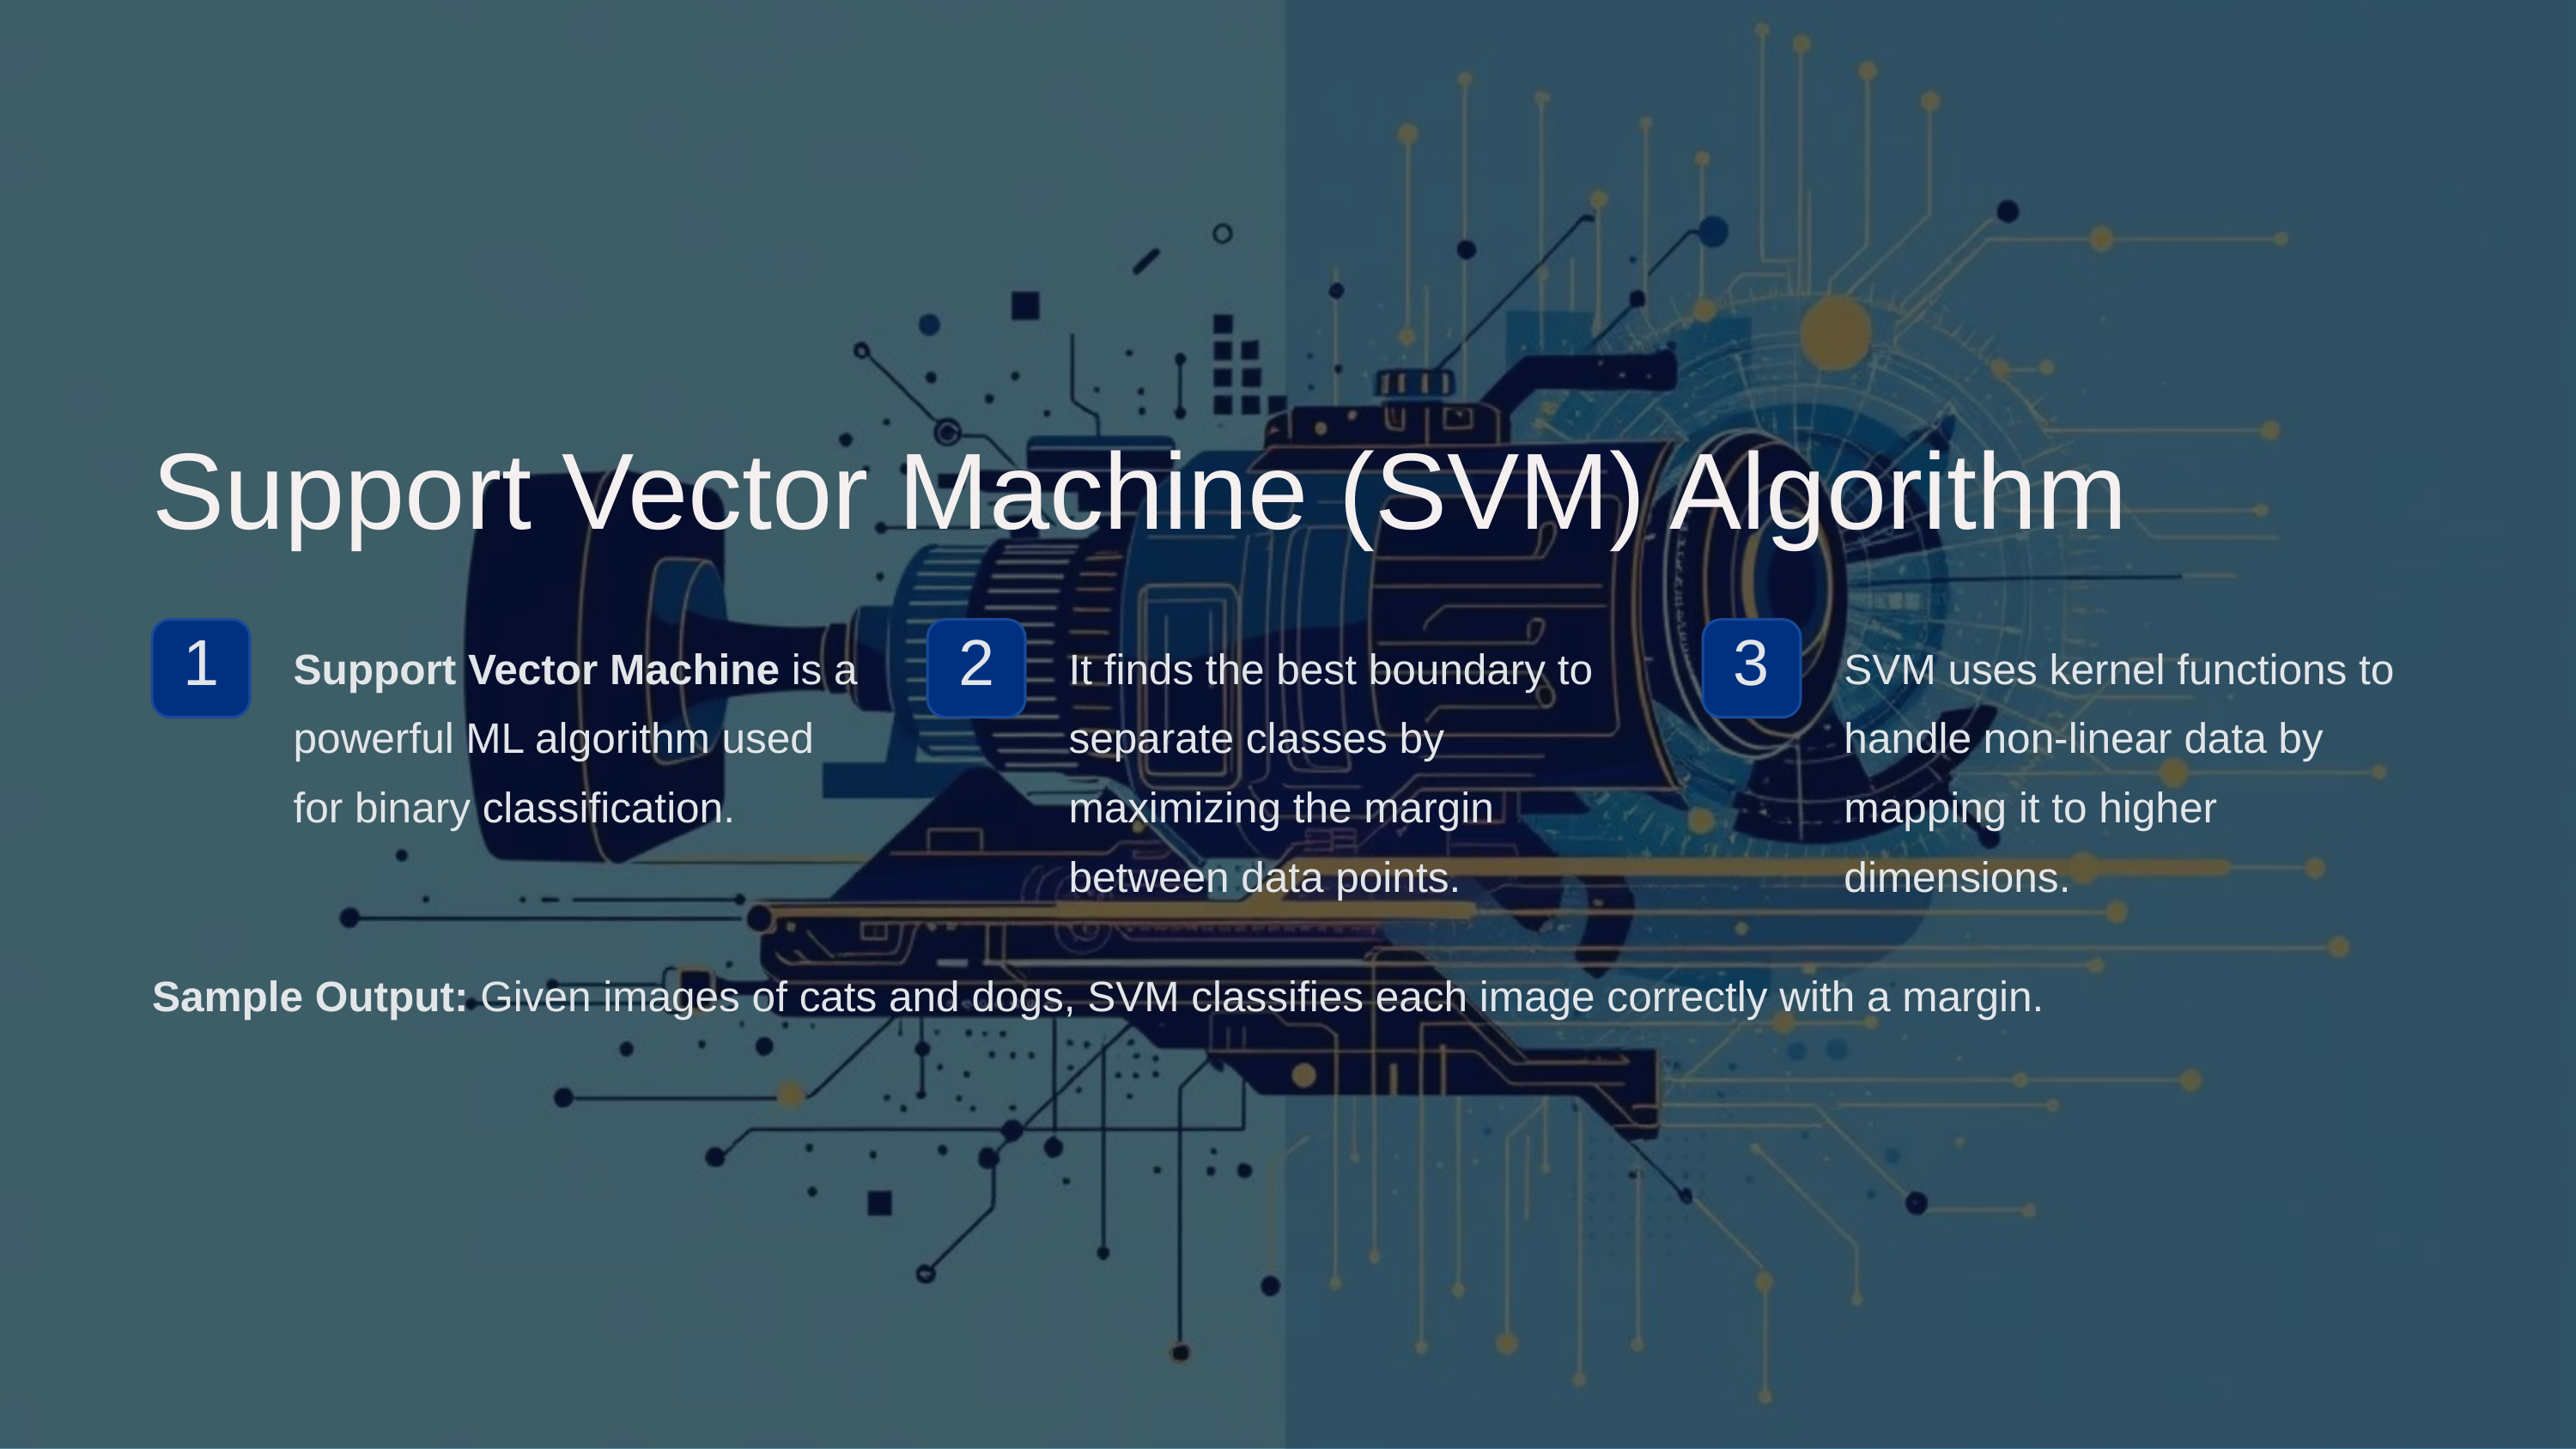

Support Vector Machine (SVM) Algorithm

1

2

3

Support Vector Machine is a powerful ML algorithm used for binary classification.

It finds the best boundary to separate classes by maximizing the margin between data points.

SVM uses kernel functions to handle non-linear data by mapping it to higher dimensions.

Sample Output: Given images of cats and dogs, SVM classifies each image correctly with a margin.